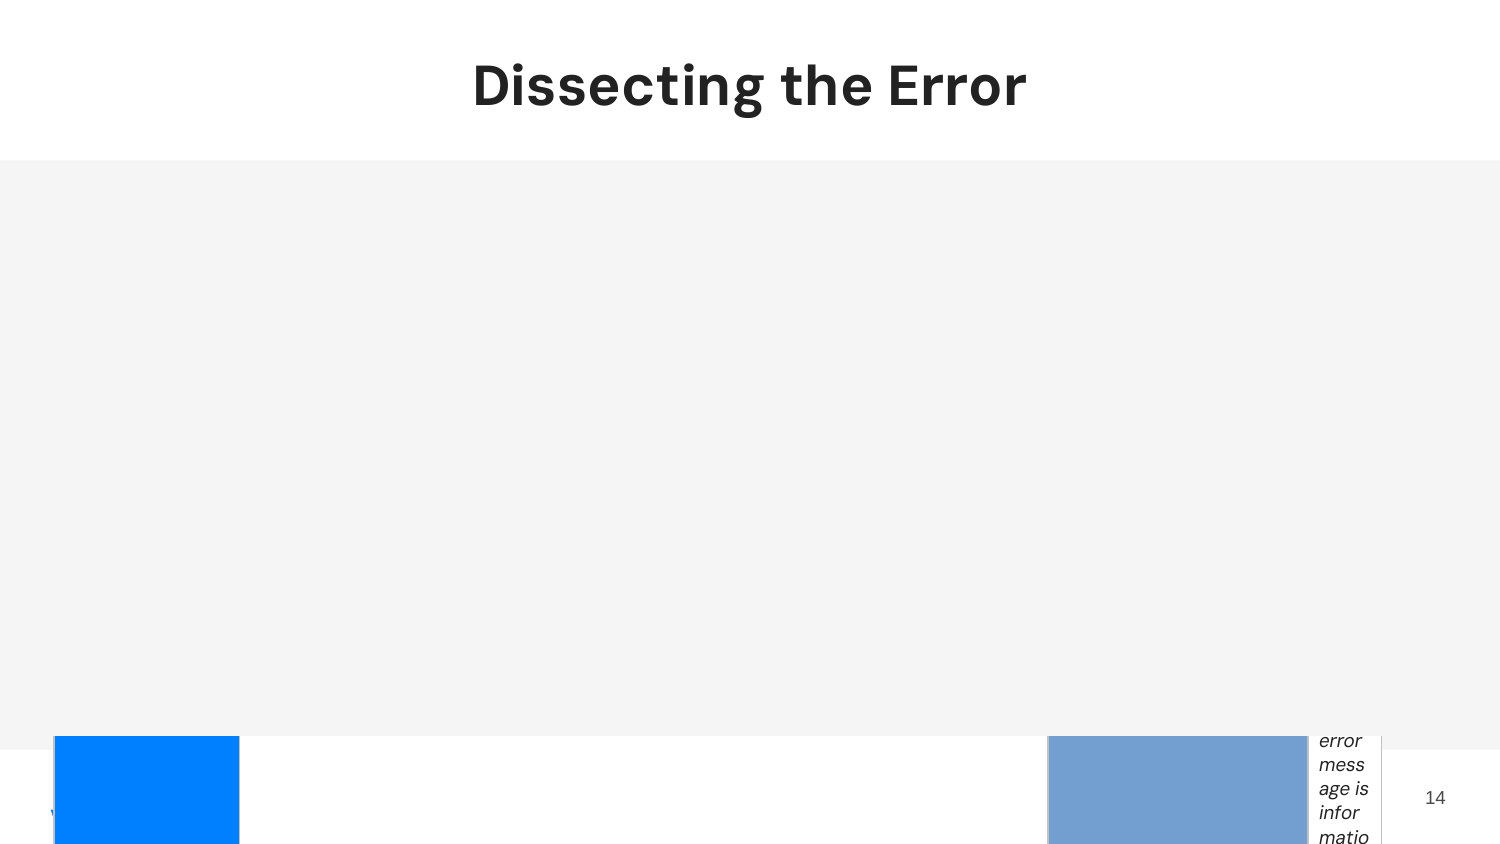

# Dissecting the Error

| Basic information | 2024-03-06T11:28:39+01:00: puw\_p\_t\_1-cap-sap\_puw |  |  |  |  |  |  |  |  |  |
| --- | --- | --- | --- | --- | --- | --- | --- | --- | --- | --- |
| Error code and statement | F\_JT0471: Pipe TxGroup encountered a change for table 'zeidet\_lar\_msg\_c' column 'freitext' with an incomplete column value. |  |  |  |  | HVR found an incomplete element in the database log while it was extracting data from it. |  |  |  |  |
| What steps preceded the error? | This scanner started reading at timestamp 2024-03-06T11:22:37+01:00 and SCN:subseq 00000000485429508203:00003. The commit was at SCN:subseq 00000000485429529279:00001 with timestamp 2024-03-06T11:22:53+01:00. |  |  |  |  | Information about where HVR was in the log sequence when it encountered the error. |  |  |  |  |
| What may be the problem? How can it be solved? | If this is related to a partial LOB operation define Capture AugmentIncomplete=LOB. |  |  |  |  | HVR actually tells you how to solve the problem here. Column freitext is a CLOB in Oracle, and requires AugmentIncomplete=LOB defined on the capture action. |  |  |  |  |
| Technical Support How-To | To report this to Technical Support, first re-run the job as follows… |  |  |  |  | The rest of the error message is information on how to report this to Technical Support. |  |  |  |  |

14